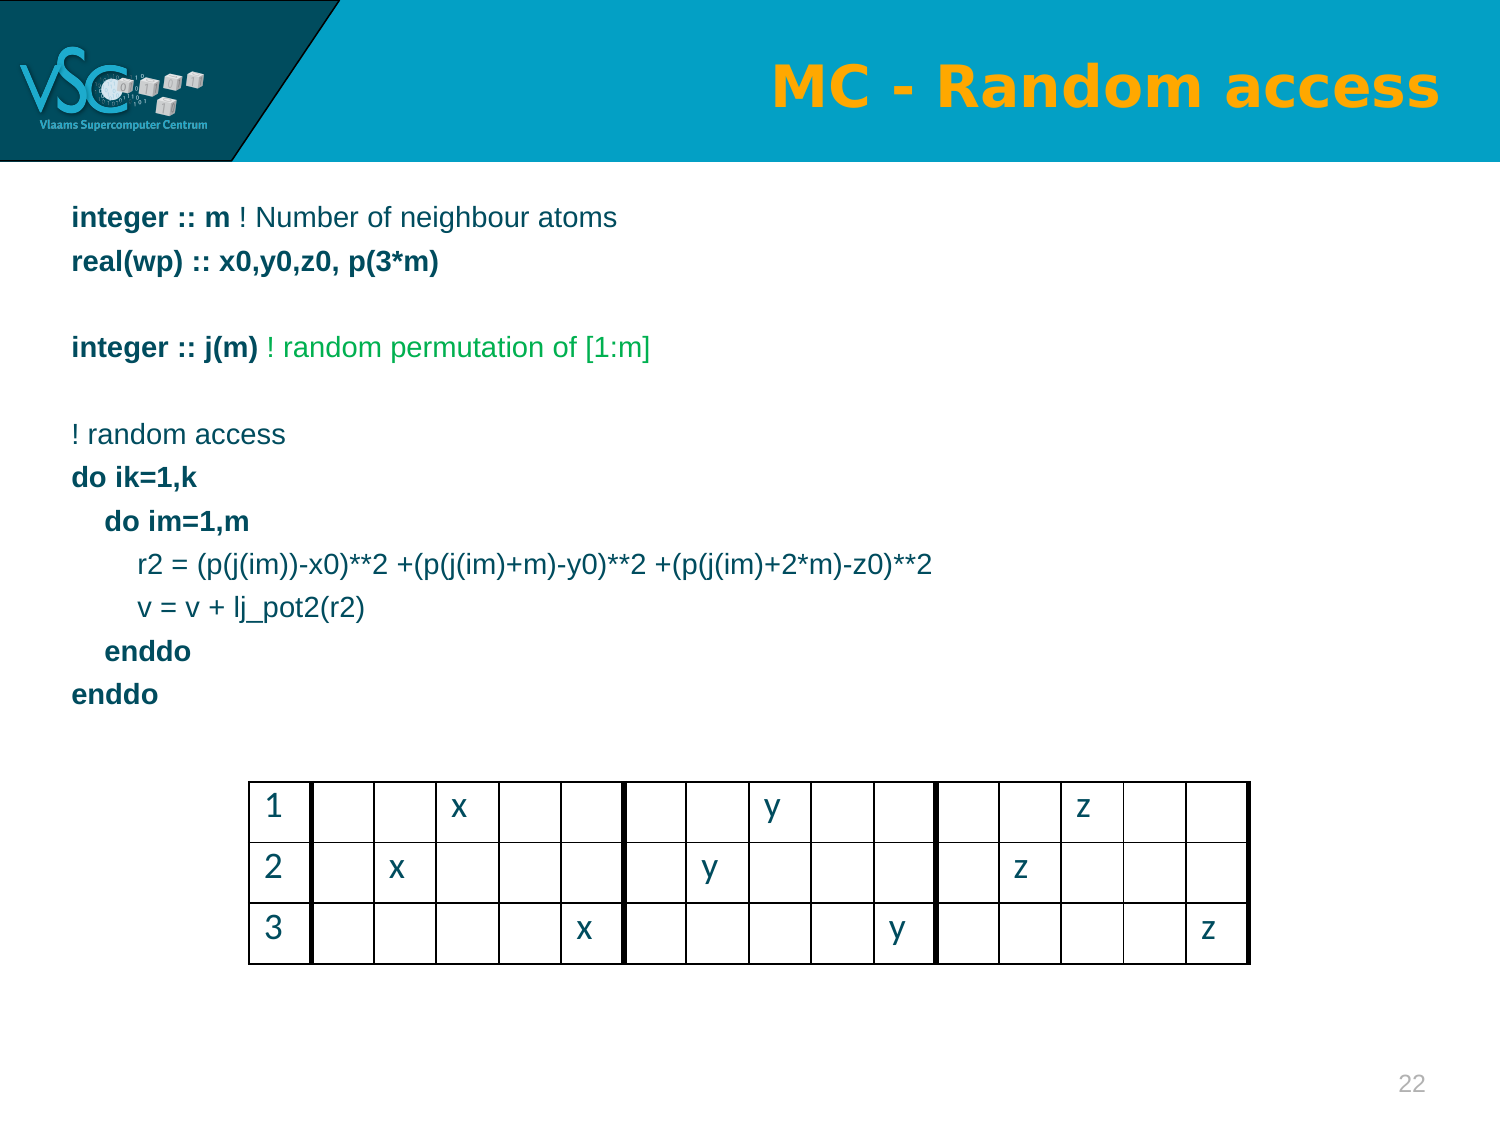

# MC - Random access
integer :: m ! Number of neighbour atoms
real(wp) :: x0,y0,z0, p(3*m)

integer :: j(m) ! random permutation of [1:m]

! random access
do ik=1,k
    do im=1,m
        r2 = (p(j(im))-x0)**2 +(p(j(im)+m)-y0)**2 +(p(j(im)+2*m)-z0)**2
        v = v + lj_pot2(r2)
    enddo
enddo
| 1 |  |  | x |  |  |  |  | y |  |  |  |  | z |  |  |
| --- | --- | --- | --- | --- | --- | --- | --- | --- | --- | --- | --- | --- | --- | --- | --- |
| 2 |  | x |  |  |  |  | y |  |  |  |  | z |  |  |  |
| 3 |  |  |  |  | x |  |  |  |  | y |  |  |  |  | z |
22